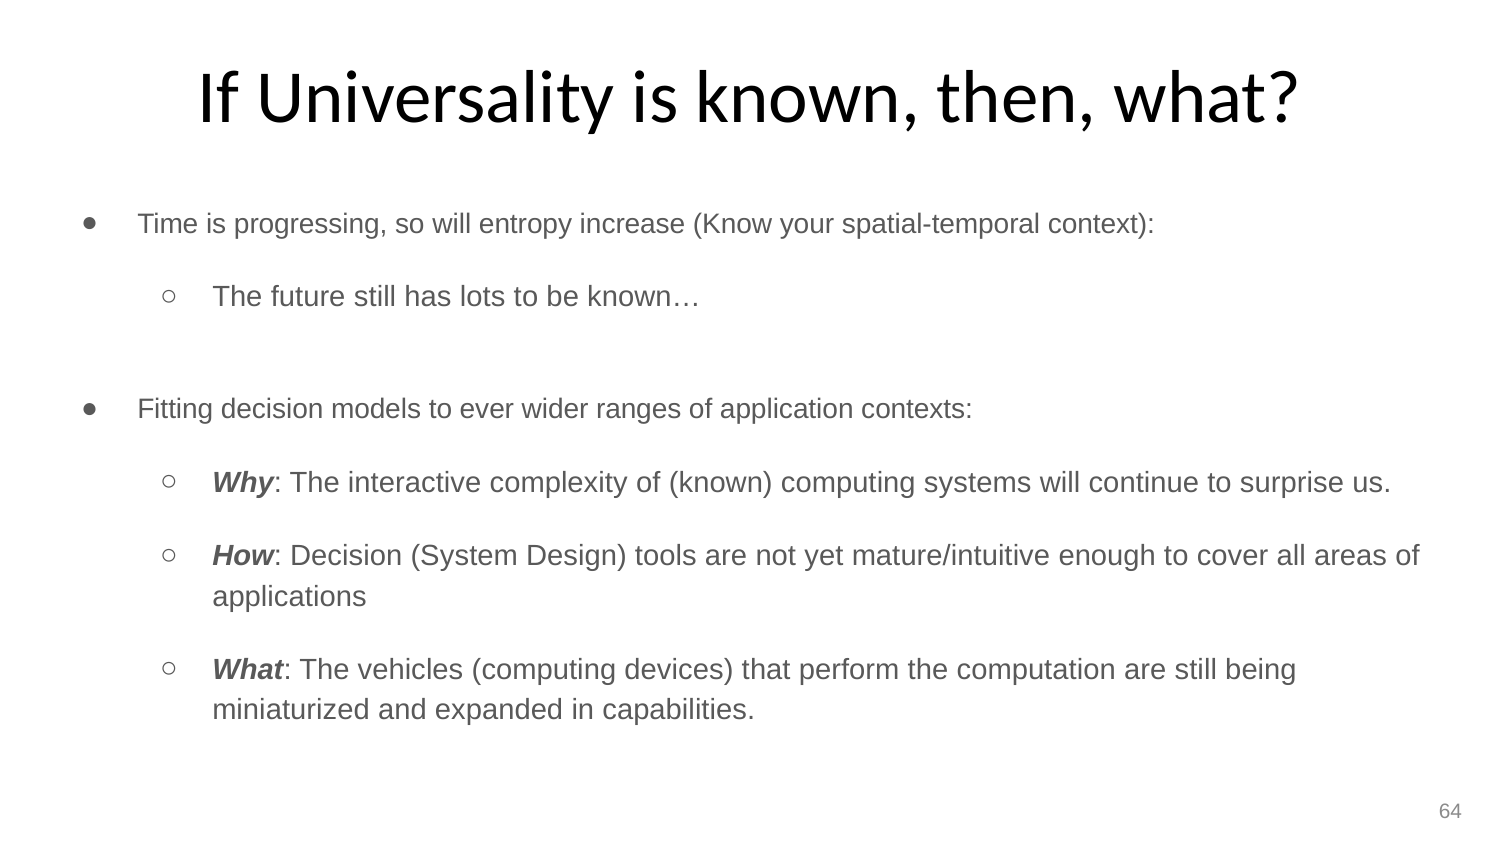

If Universality is known, then, what?
Time is progressing, so will entropy increase (Know your spatial-temporal context):
The future still has lots to be known…

Fitting decision models to ever wider ranges of application contexts:
Why: The interactive complexity of (known) computing systems will continue to surprise us.
How: Decision (System Design) tools are not yet mature/intuitive enough to cover all areas of applications
What: The vehicles (computing devices) that perform the computation are still being miniaturized and expanded in capabilities.
64